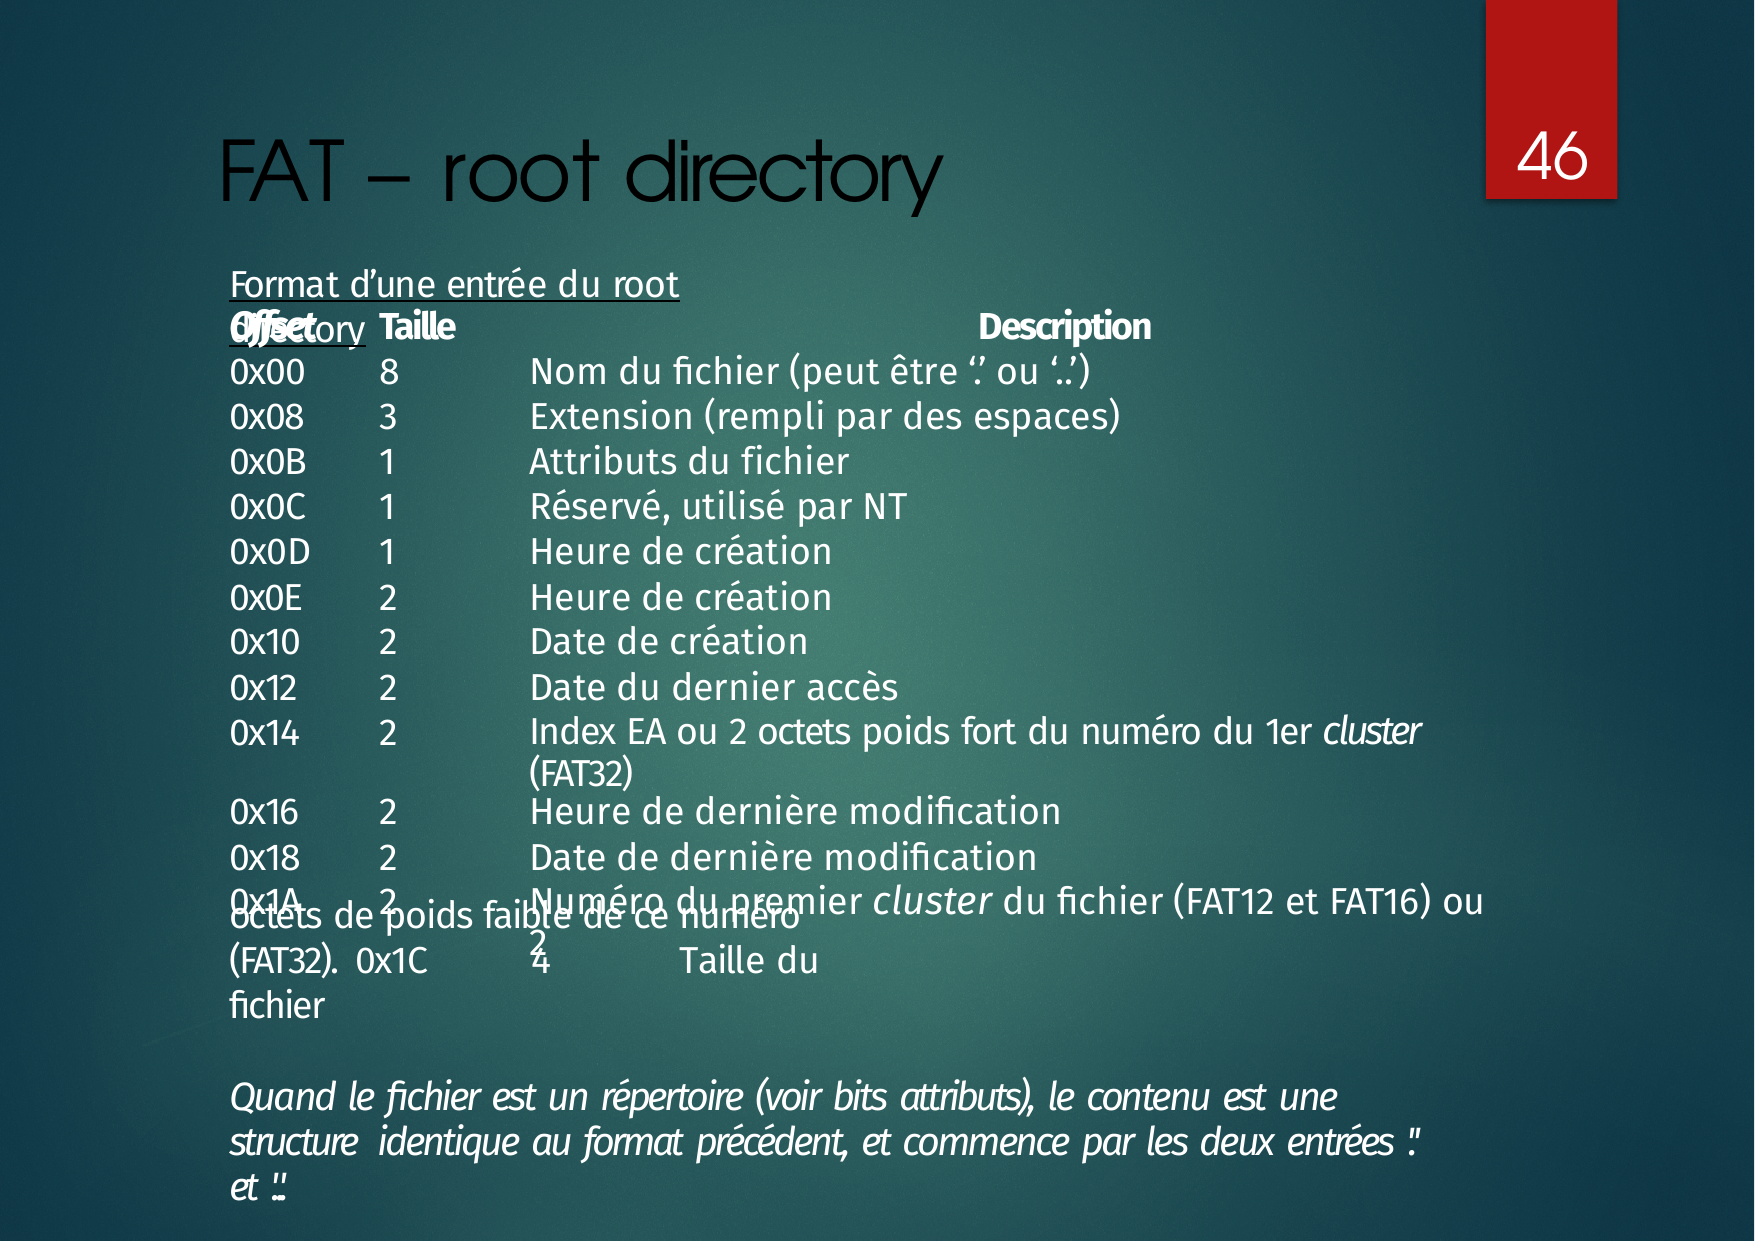

46
# FAT – root directory
Format d’une entrée du root directory
| Offset | Taille | Description |
| --- | --- | --- |
| 0x00 | 8 | Nom du fichier (peut être ‘.’ ou ‘..’) |
| 0x08 | 3 | Extension (rempli par des espaces) |
| 0x0B | 1 | Attributs du fichier |
| 0x0C | 1 | Réservé, utilisé par NT |
| 0x0D | 1 | Heure de création |
| 0x0E | 2 | Heure de création |
| 0x10 | 2 | Date de création |
| 0x12 | 2 | Date du dernier accès |
| 0x14 | 2 | Index EA ou 2 octets poids fort du numéro du 1er cluster (FAT32) |
| 0x16 | 2 | Heure de dernière modification |
| 0x18 | 2 | Date de dernière modification |
| 0x1A | 2 | Numéro du premier cluster du fichier (FAT12 et FAT16) ou 2 |
octets de poids faible de ce numéro (FAT32).  0x1C	4	Taille du fichier

Quand le fichier est un répertoire (voir bits attributs), le contenu est une structure  identique au format précédent, et commence par les deux entrées '.' et '..'.